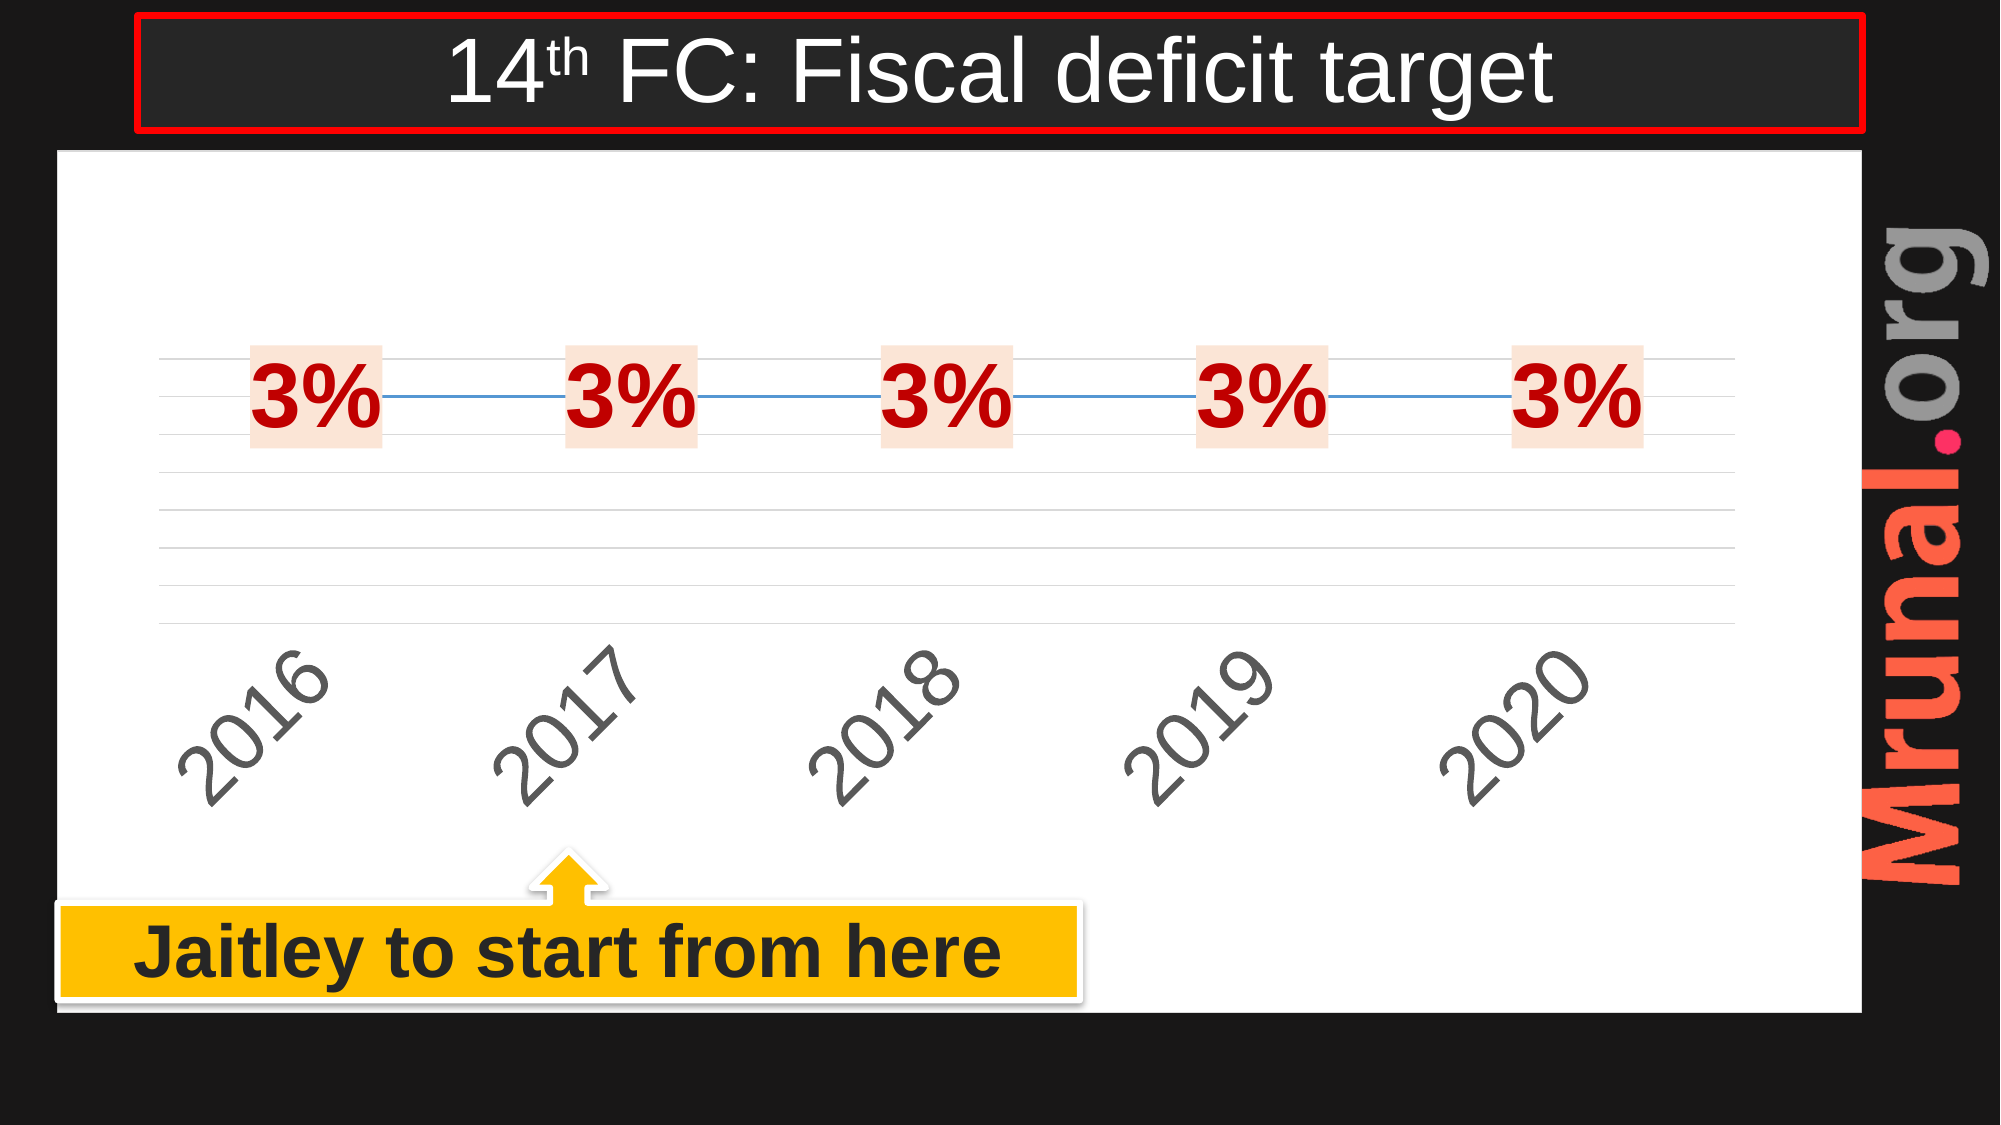

# 14th FC: Fiscal deficit target

### Chart

| Category |  |
|---|---|
| 2016 | 0.03 |
| 2017 | 0.03 |
| 2018 | 0.03 |
| 2019 | 0.03 |
| 2020 | 0.03 |